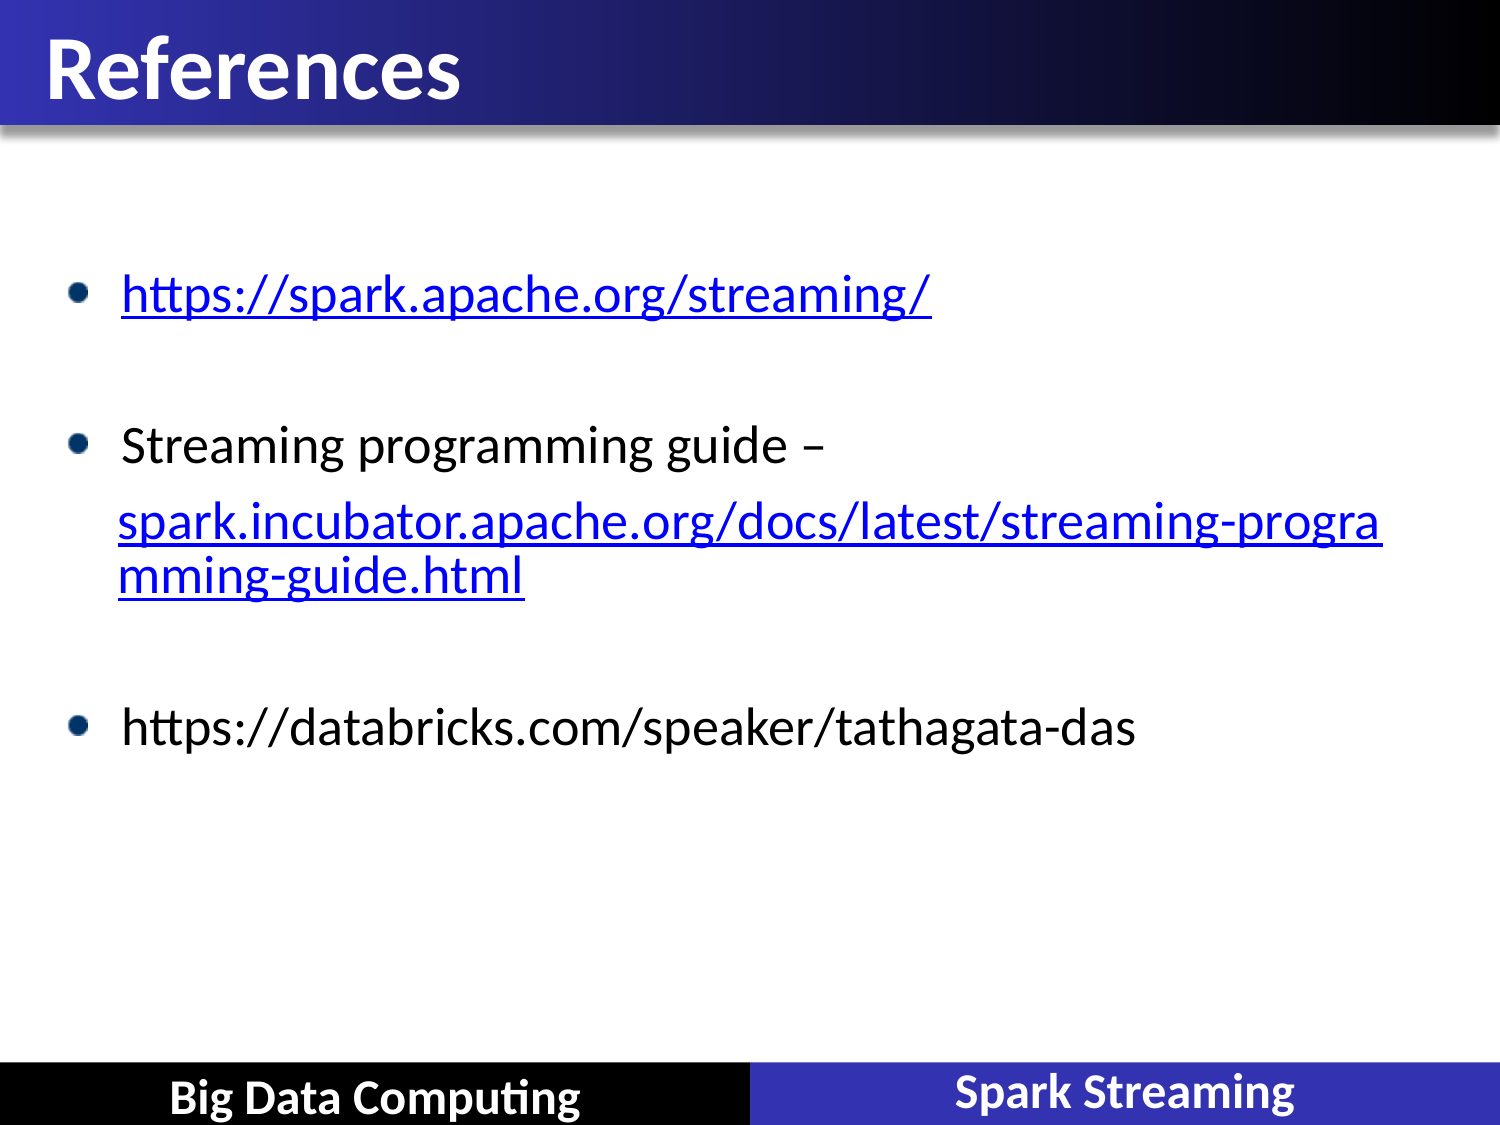

# References

https://spark.apache.org/streaming/

Streaming programming guide –
spark.incubator.apache.org/docs/latest/streaming-programming-guide.html

https://databricks.com/speaker/tathagata-das

Spark Streaming
Big Data Computing